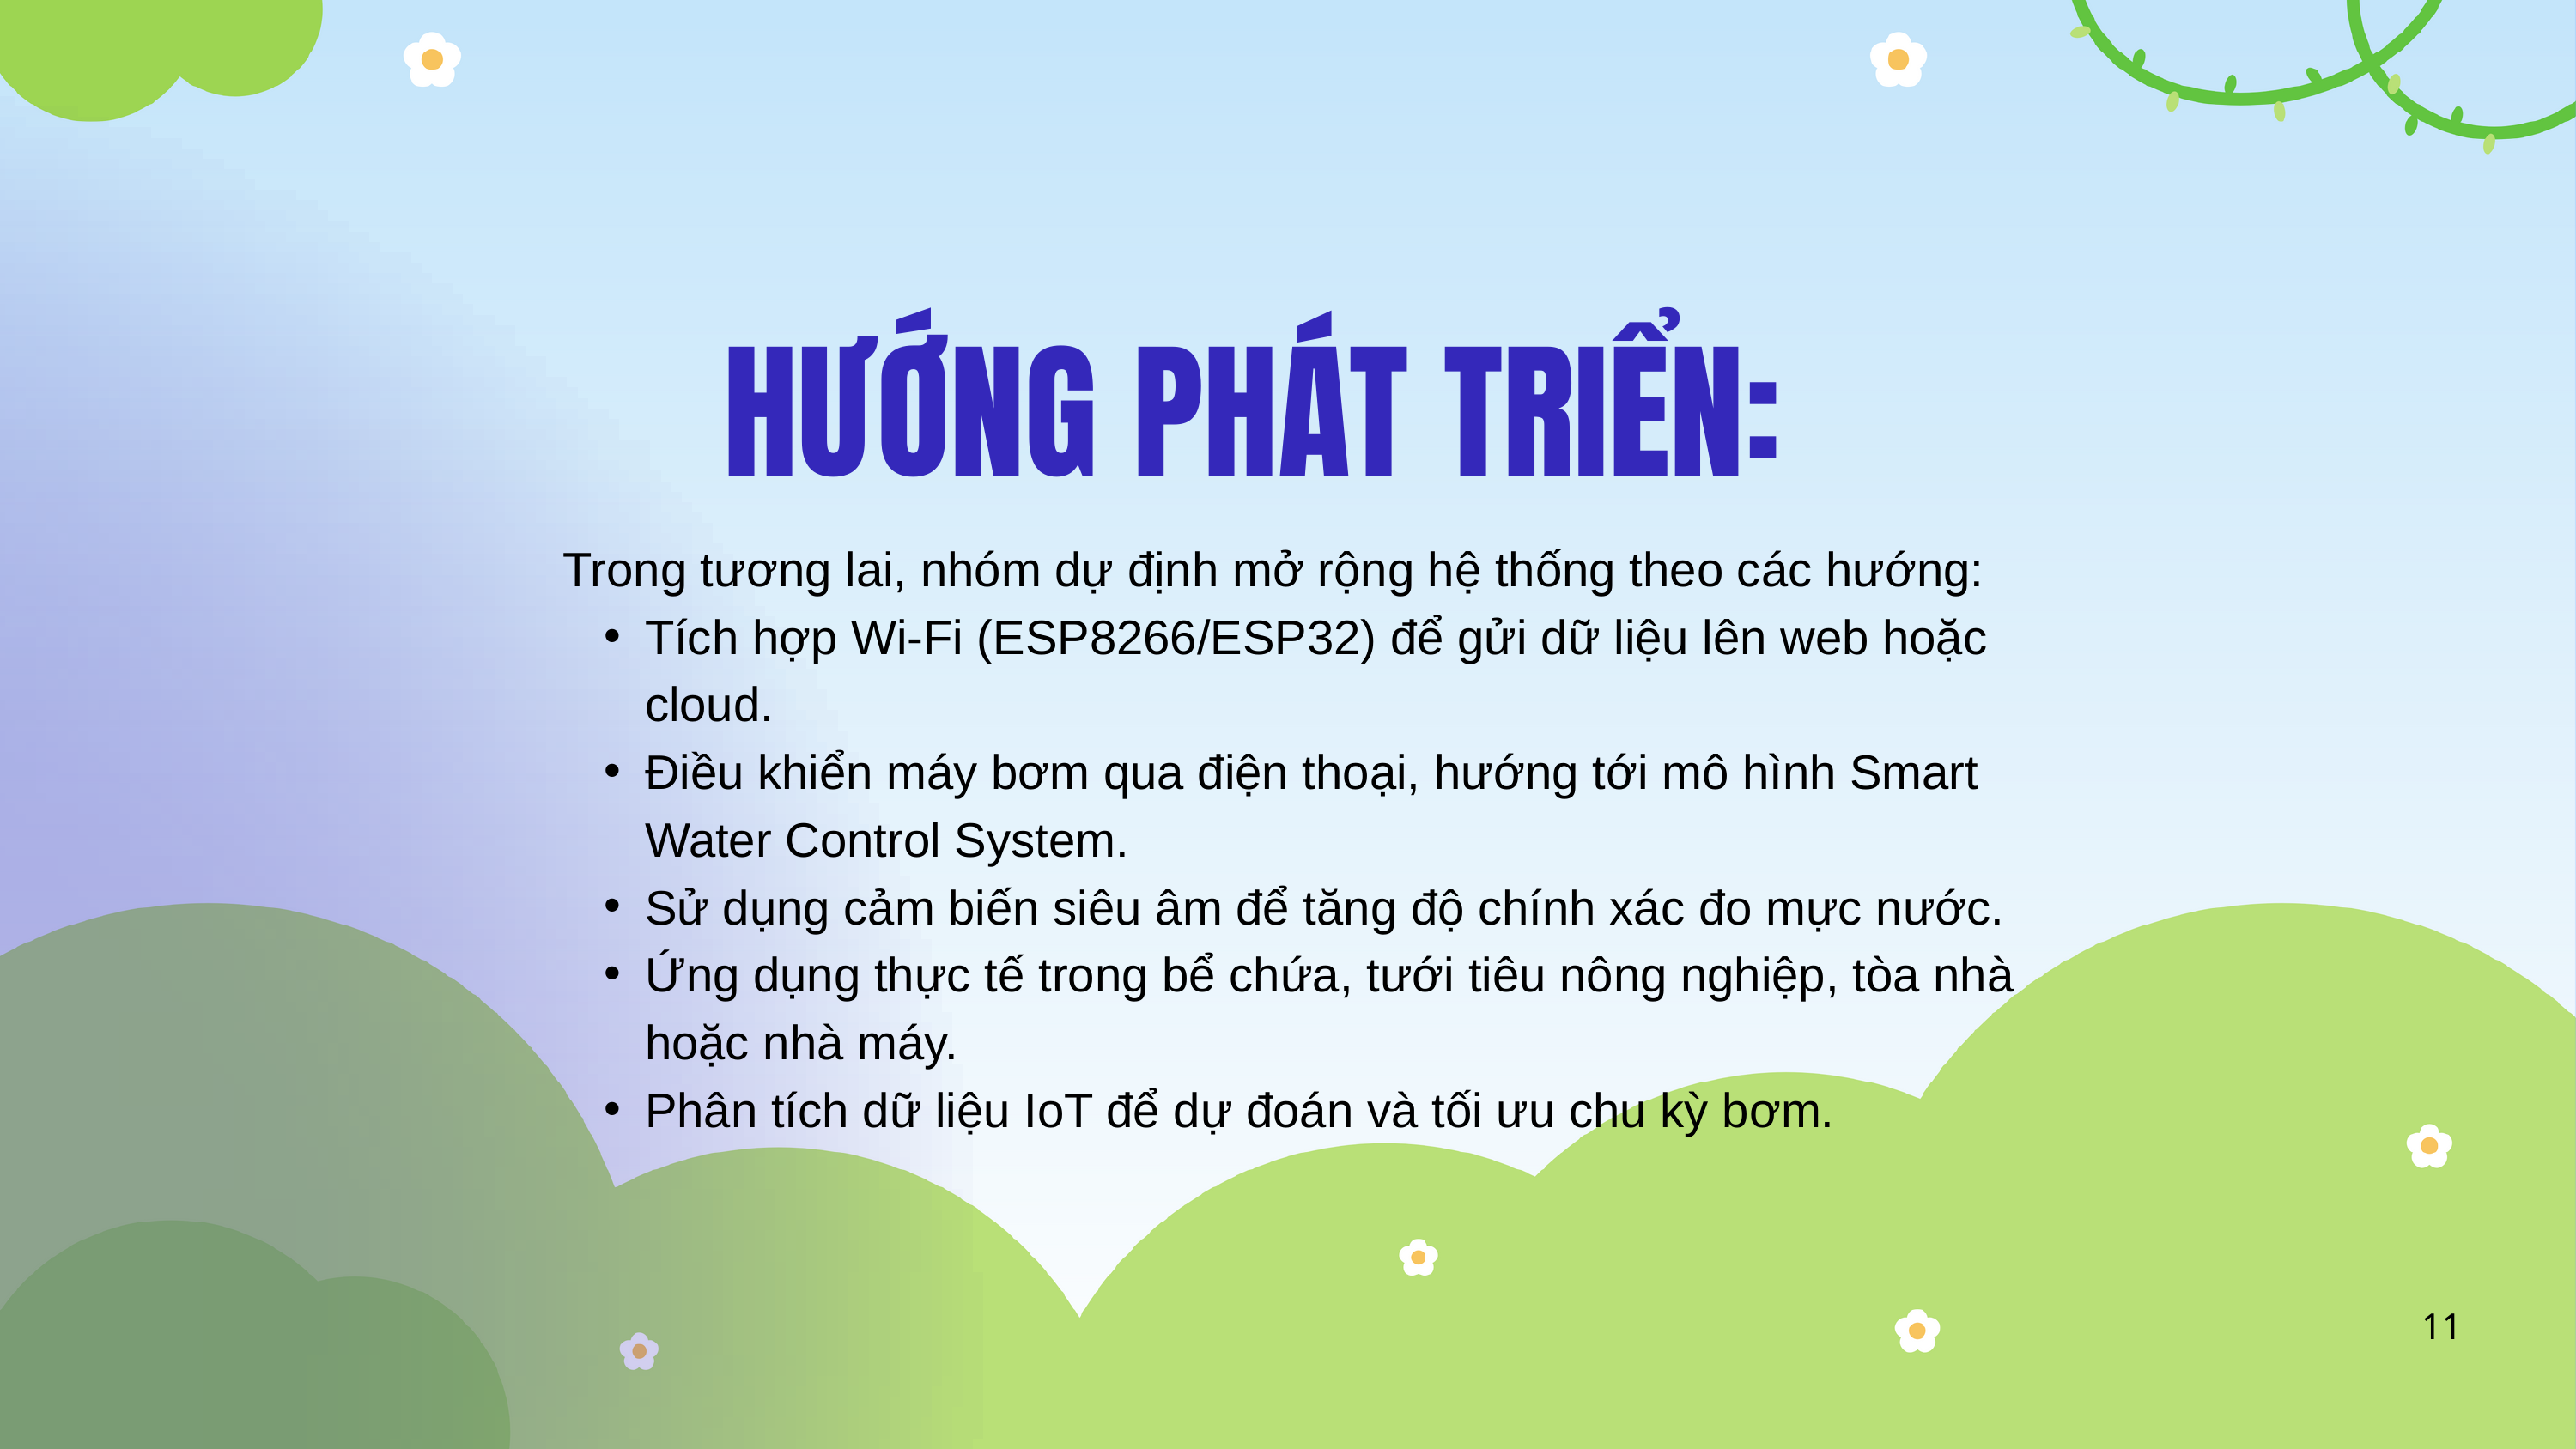

HƯỚNG PHÁT TRIỂN:
Trong tương lai, nhóm dự định mở rộng hệ thống theo các hướng:
Tích hợp Wi-Fi (ESP8266/ESP32) để gửi dữ liệu lên web hoặc cloud.
Điều khiển máy bơm qua điện thoại, hướng tới mô hình Smart Water Control System.
Sử dụng cảm biến siêu âm để tăng độ chính xác đo mực nước.
Ứng dụng thực tế trong bể chứa, tưới tiêu nông nghiệp, tòa nhà hoặc nhà máy.
Phân tích dữ liệu IoT để dự đoán và tối ưu chu kỳ bơm.

11